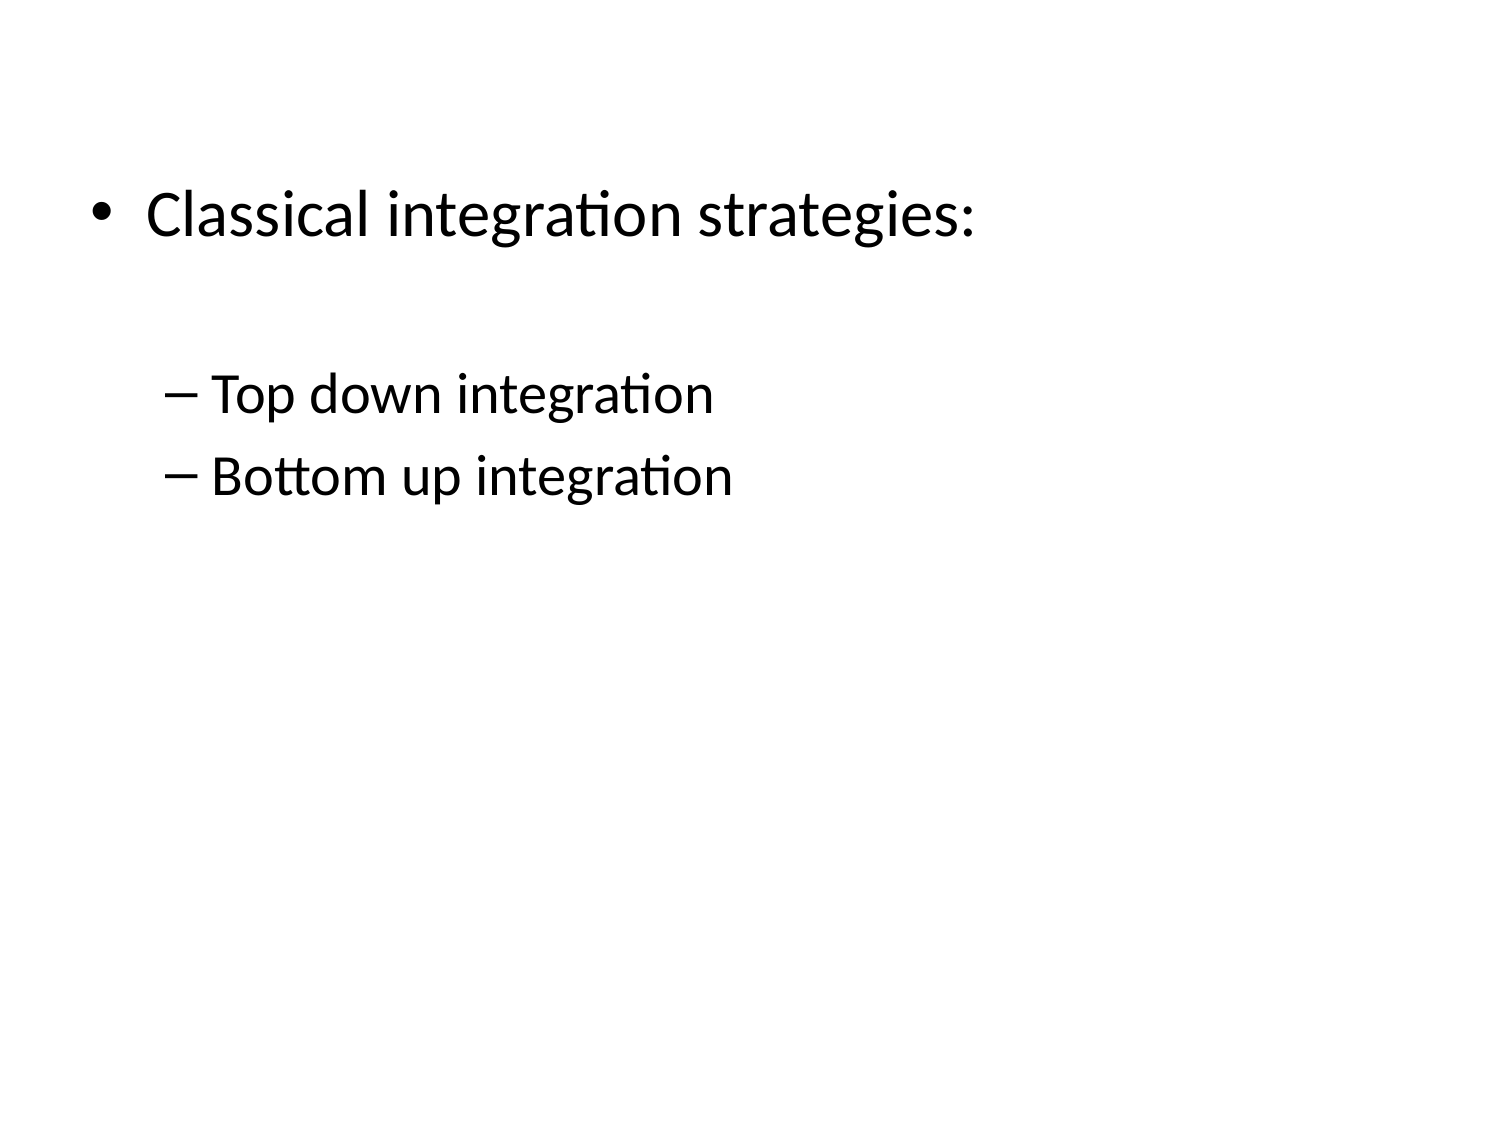

Classical integration strategies:

Top down integration
Bottom up integration